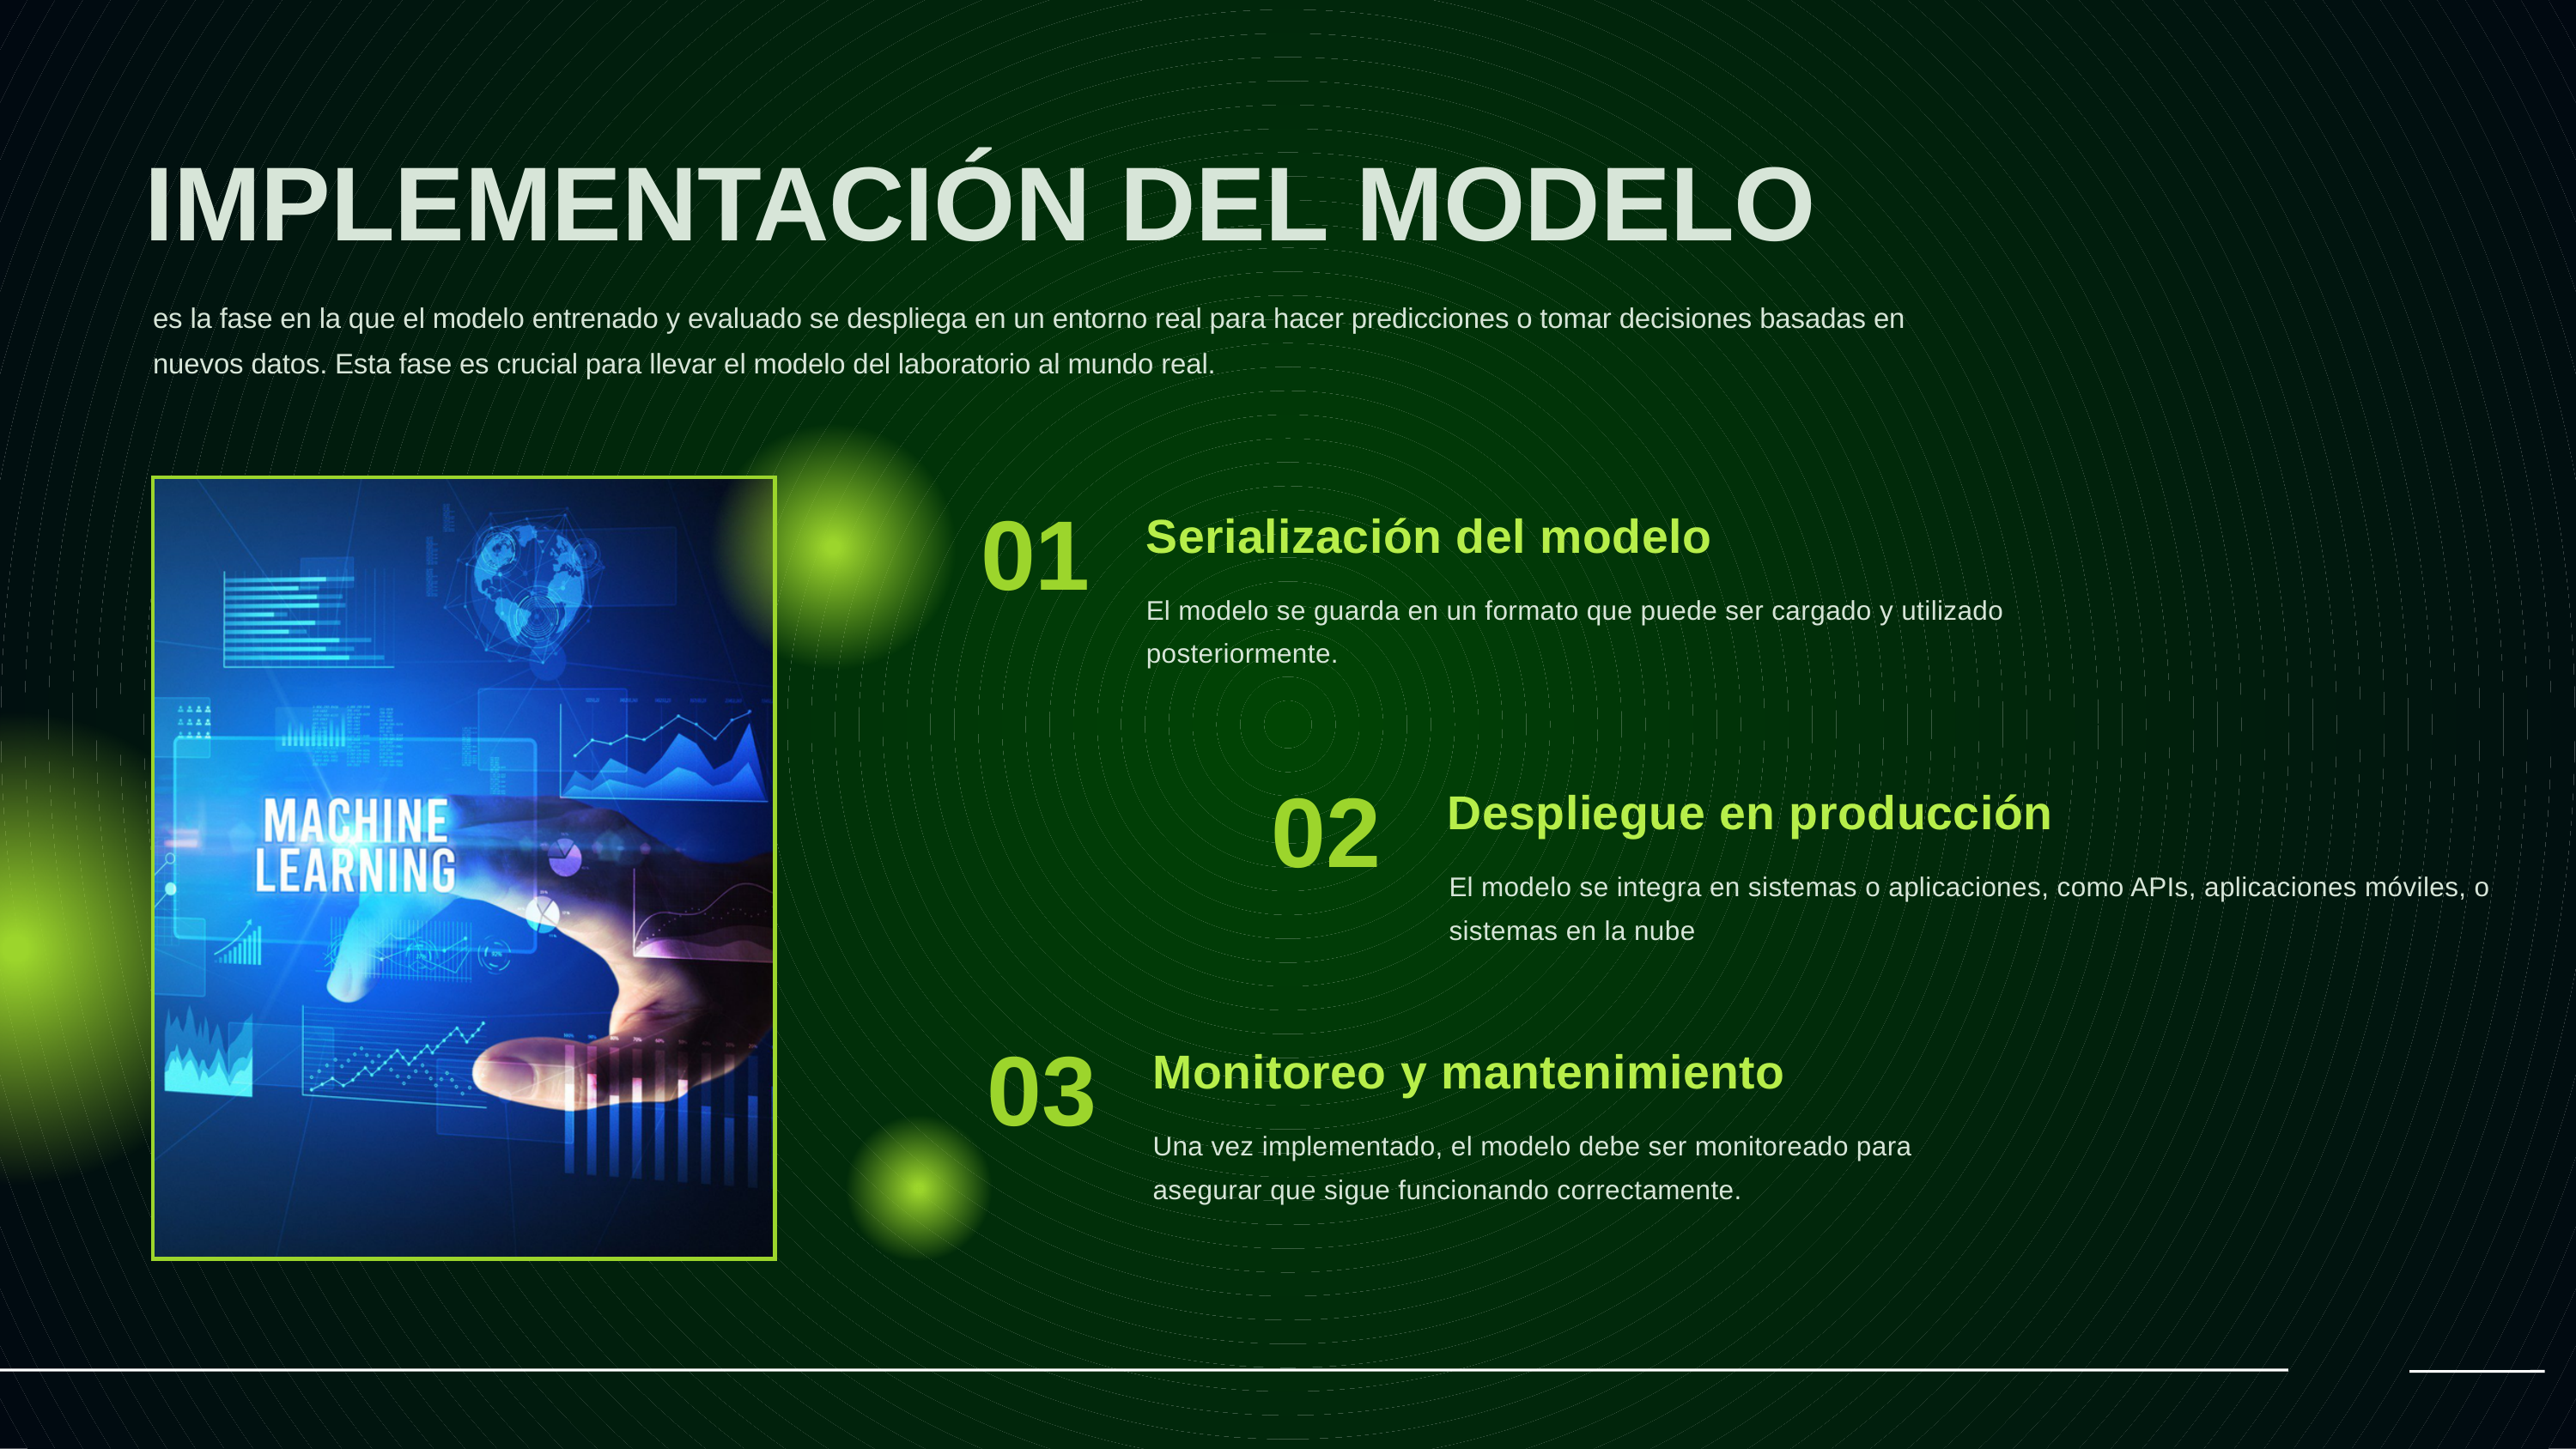

IMPLEMENTACIÓN DEL MODELO
es la fase en la que el modelo entrenado y evaluado se despliega en un entorno real para hacer predicciones o tomar decisiones basadas en nuevos datos. Esta fase es crucial para llevar el modelo del laboratorio al mundo real.

01

Serialización del modelo
El modelo se guarda en un formato que puede ser cargado y utilizado posteriormente.

02
Despliegue en producción
El modelo se integra en sistemas o aplicaciones, como APIs, aplicaciones móviles, o sistemas en la nube
03
Monitoreo y mantenimiento

Una vez implementado, el modelo debe ser monitoreado para asegurar que sigue funcionando correctamente.